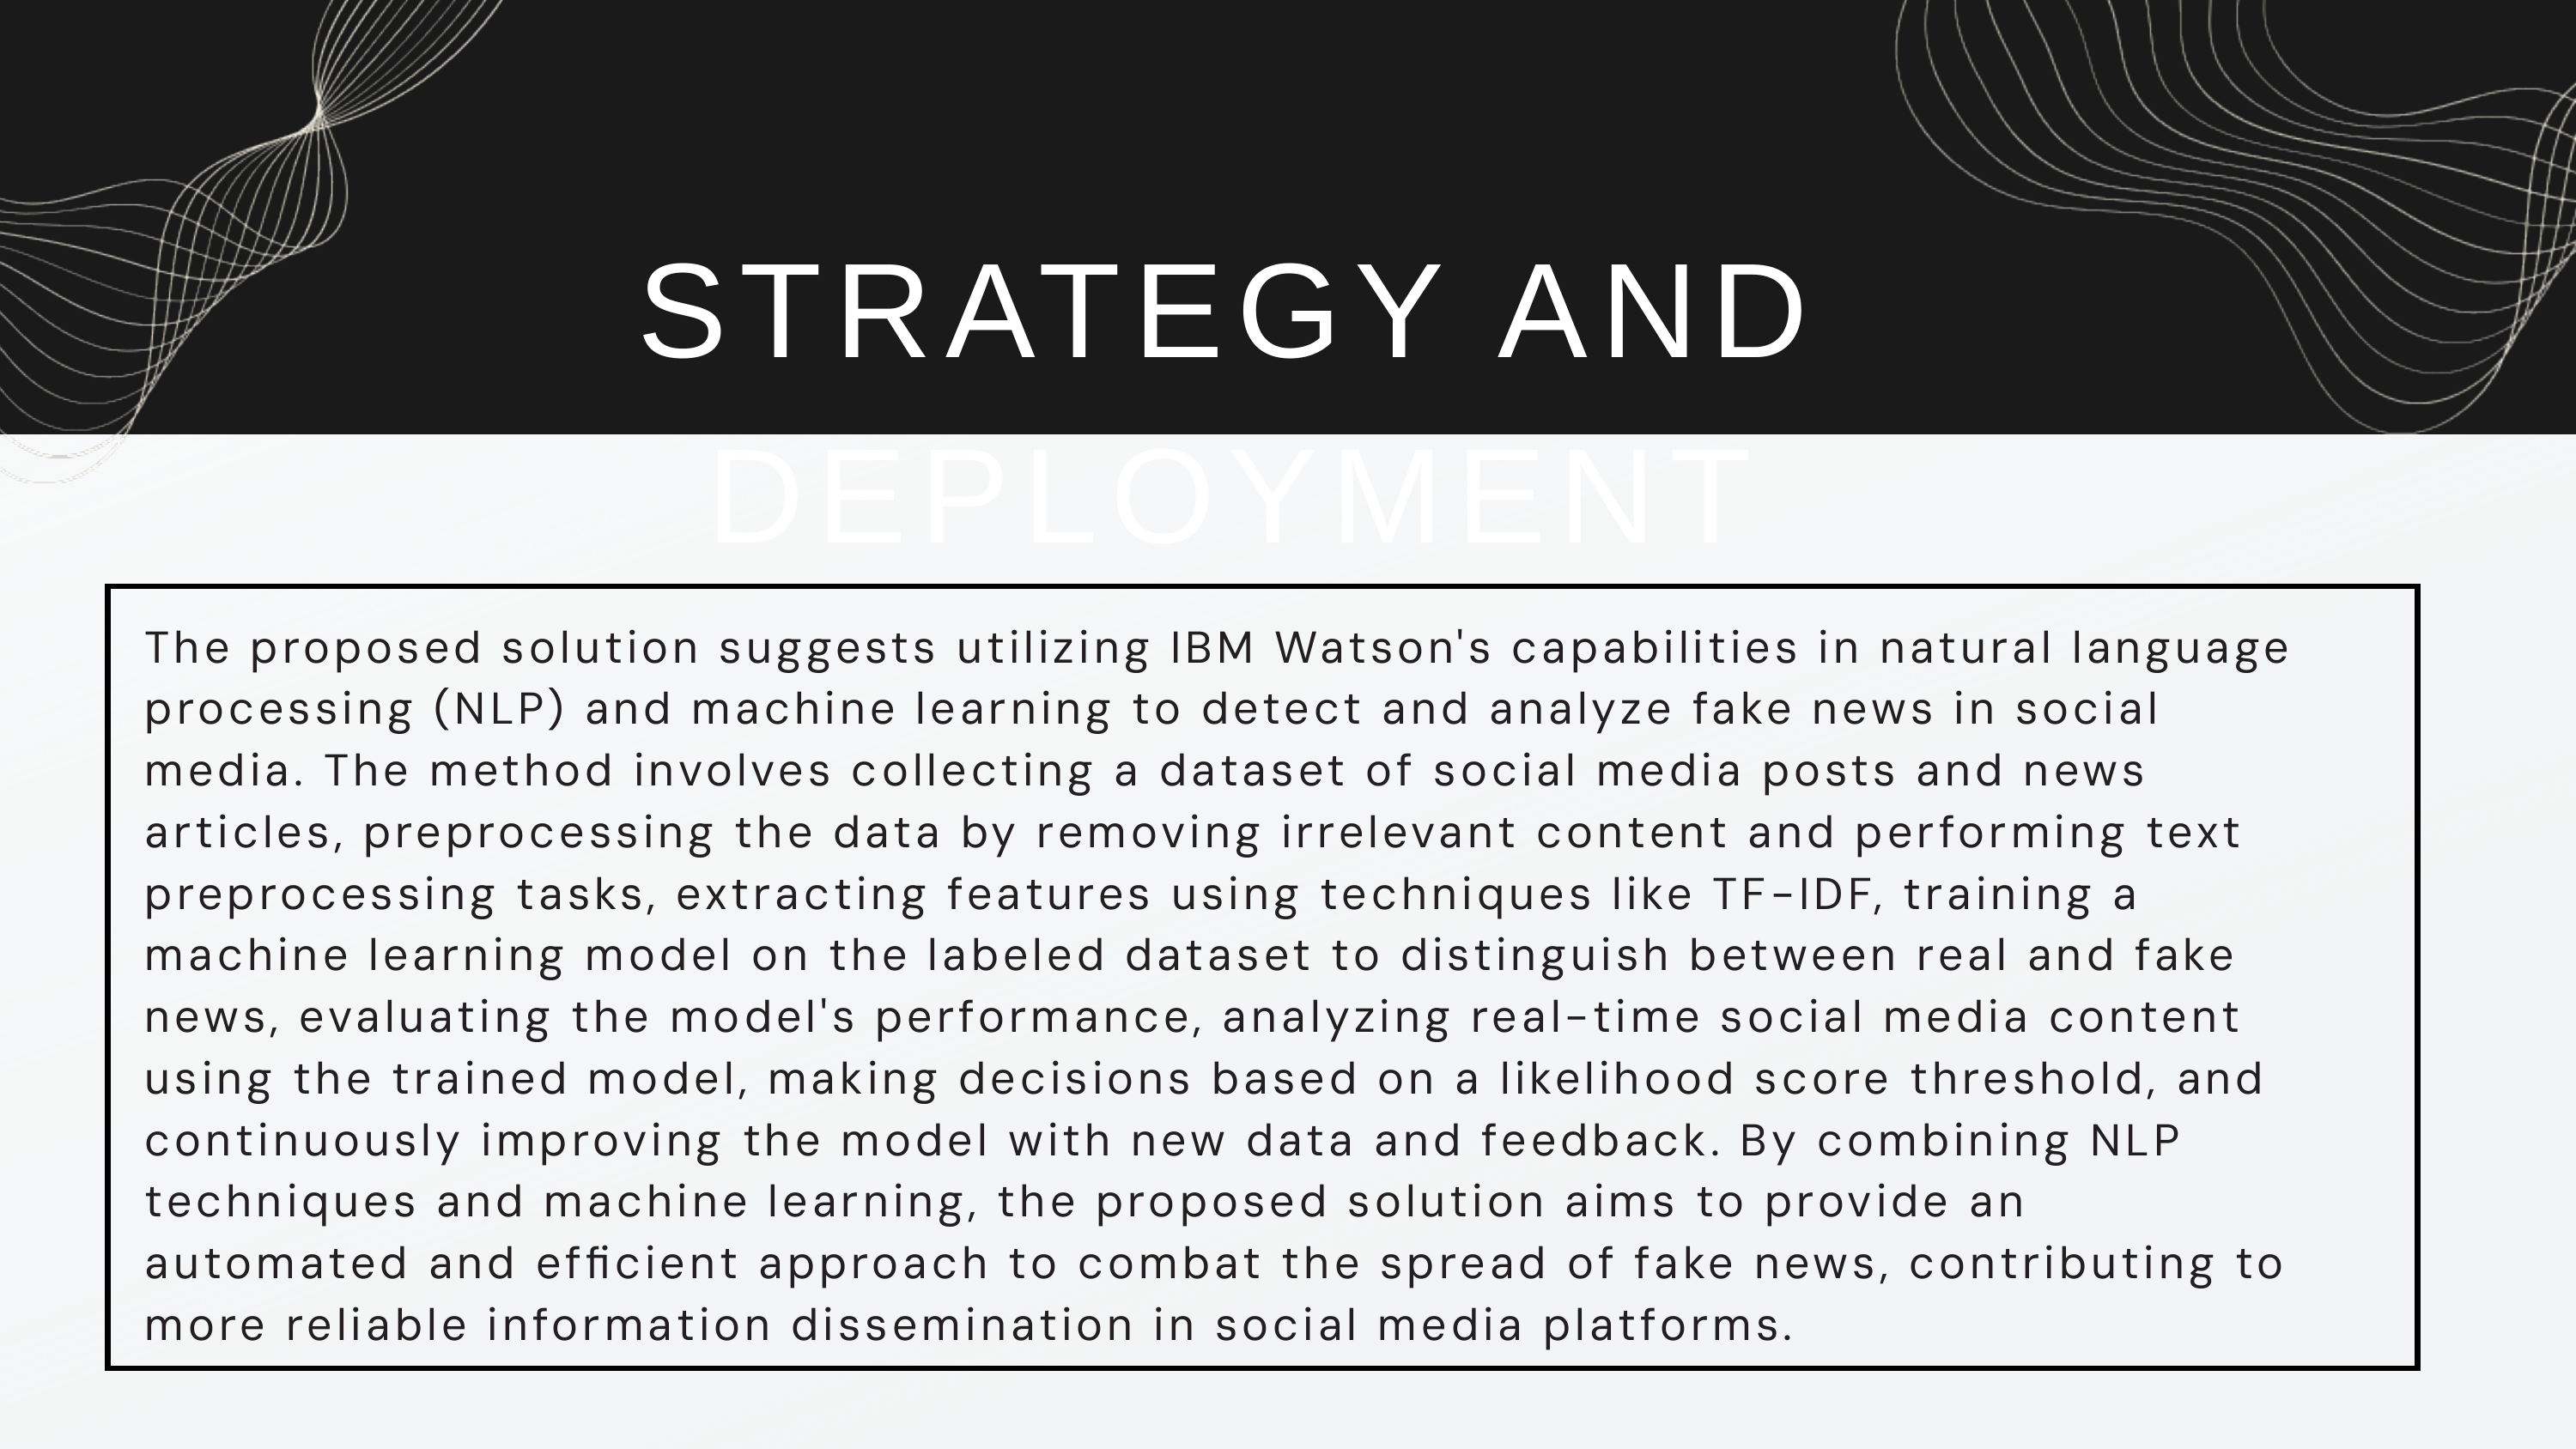

STRATEGY AND DEPLOYMENT

The proposed solution suggests utilizing IBM Watson's capabilities in natural language processing (NLP) and machine learning to detect and analyze fake news in social media. The method involves collecting a dataset of social media posts and news articles, preprocessing the data by removing irrelevant content and performing text preprocessing tasks, extracting features using techniques like TF-IDF, training a machine learning model on the labeled dataset to distinguish between real and fake news, evaluating the model's performance, analyzing real-time social media content using the trained model, making decisions based on a likelihood score threshold, and continuously improving the model with new data and feedback. By combining NLP techniques and machine learning, the proposed solution aims to provide an automated and efficient approach to combat the spread of fake news, contributing to more reliable information dissemination in social media platforms.